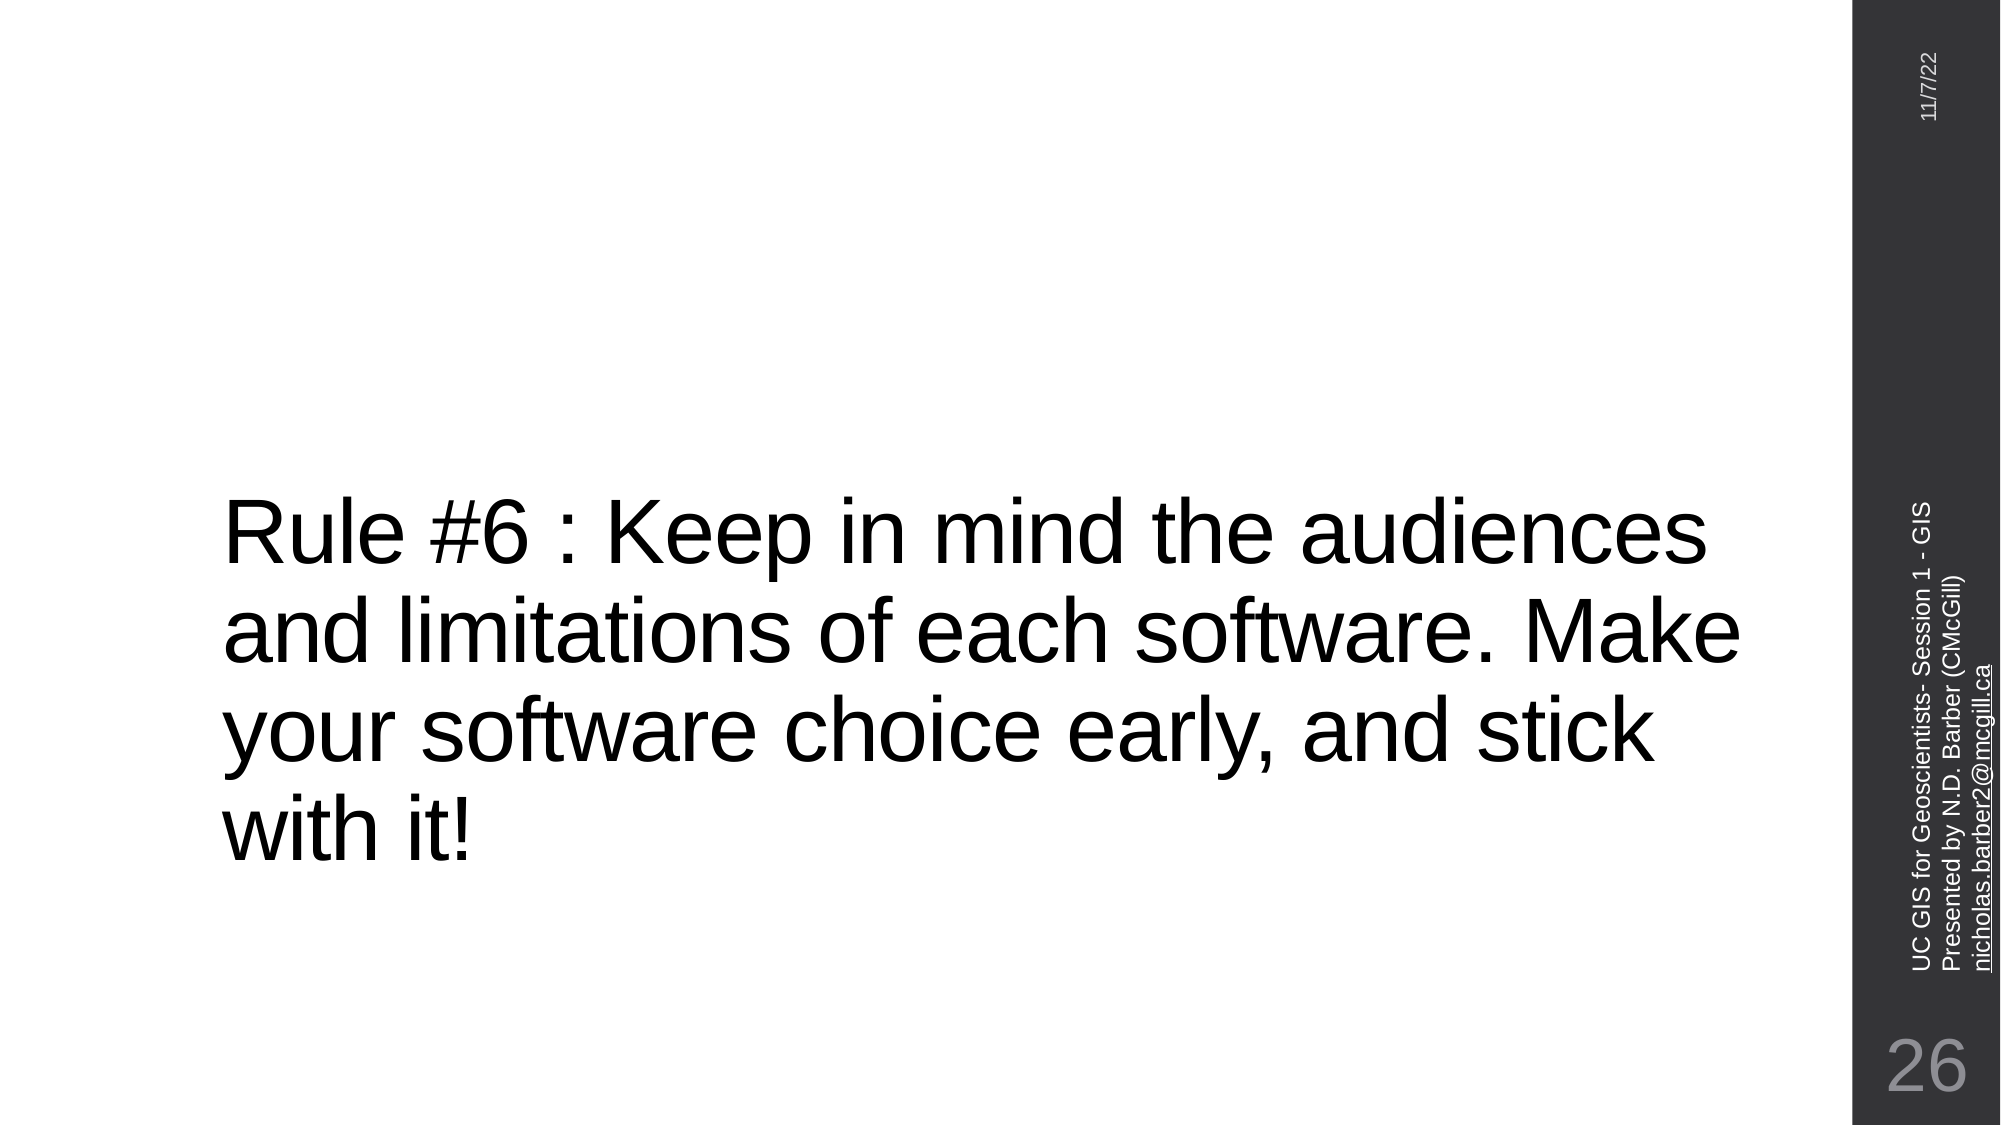

# Rule #6 : Keep in mind the audiences and limitations of each software. Make your software choice early, and stick with it!
11/7/22
UC GIS for Geoscientists- Session 1 - GIS
Presented by N.D. Barber (CMcGill)
nicholas.barber2@mcgill.ca
26